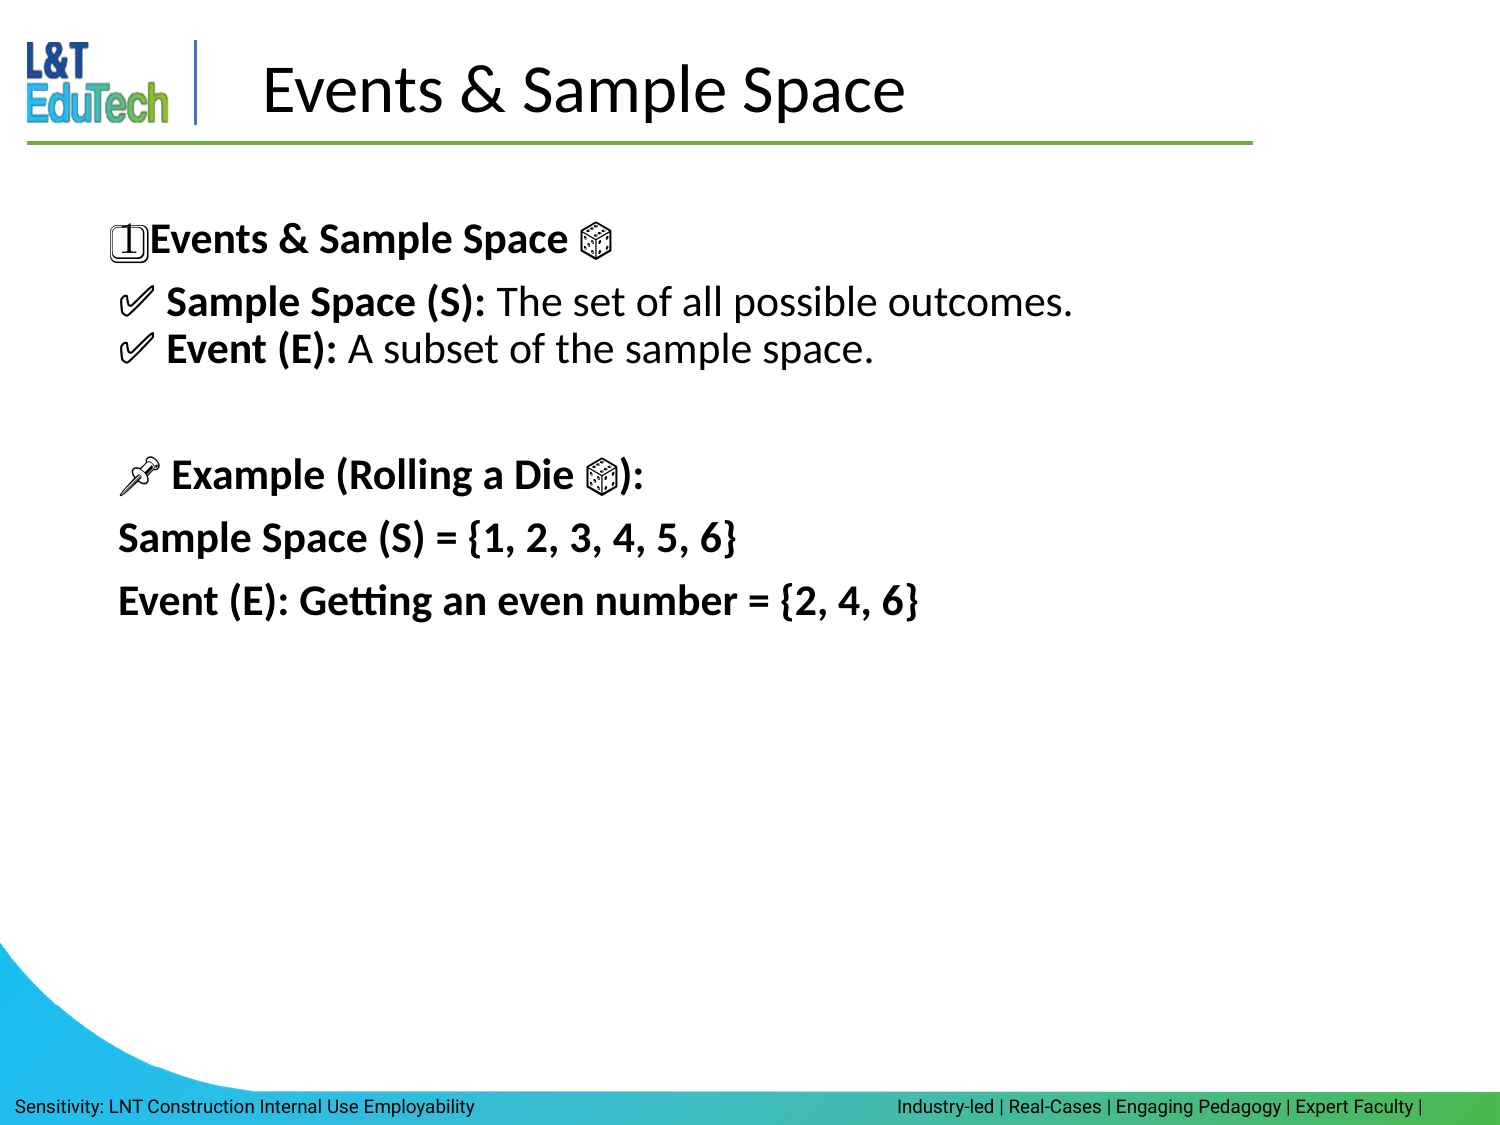

# Events & Sample Space
1️⃣ Events & Sample Space 🎲
✅ Sample Space (S): The set of all possible outcomes.
✅ Event (E): A subset of the sample space.

📌 Example (Rolling a Die 🎲):
Sample Space (S) = {1, 2, 3, 4, 5, 6}
Event (E): Getting an even number = {2, 4, 6}